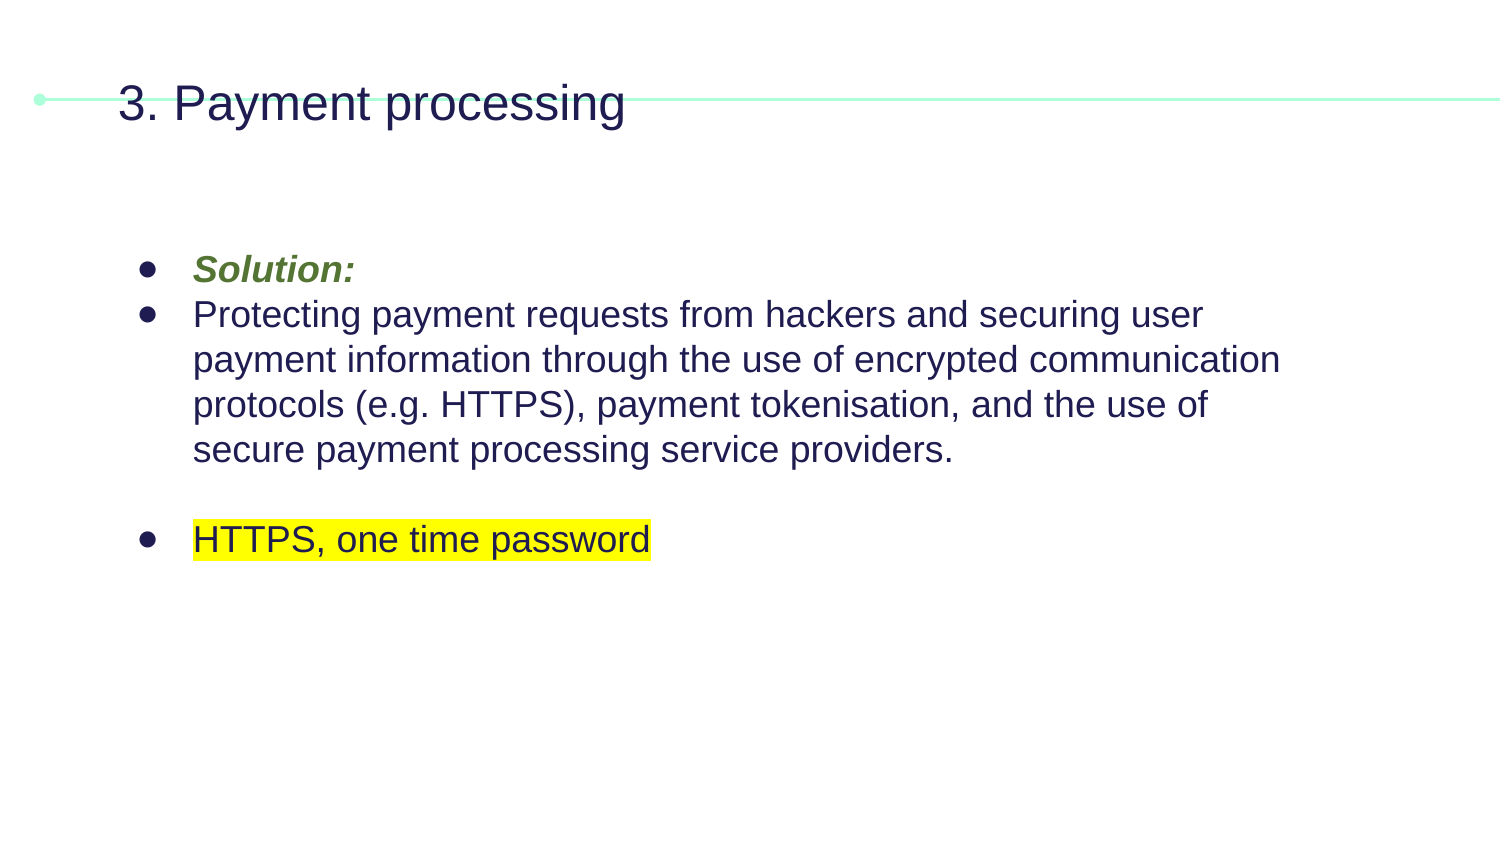

# 3. Payment processing
Solution:
Protecting payment requests from hackers and securing user payment information through the use of encrypted communication protocols (e.g. HTTPS), payment tokenisation, and the use of secure payment processing service providers.
HTTPS, one time password